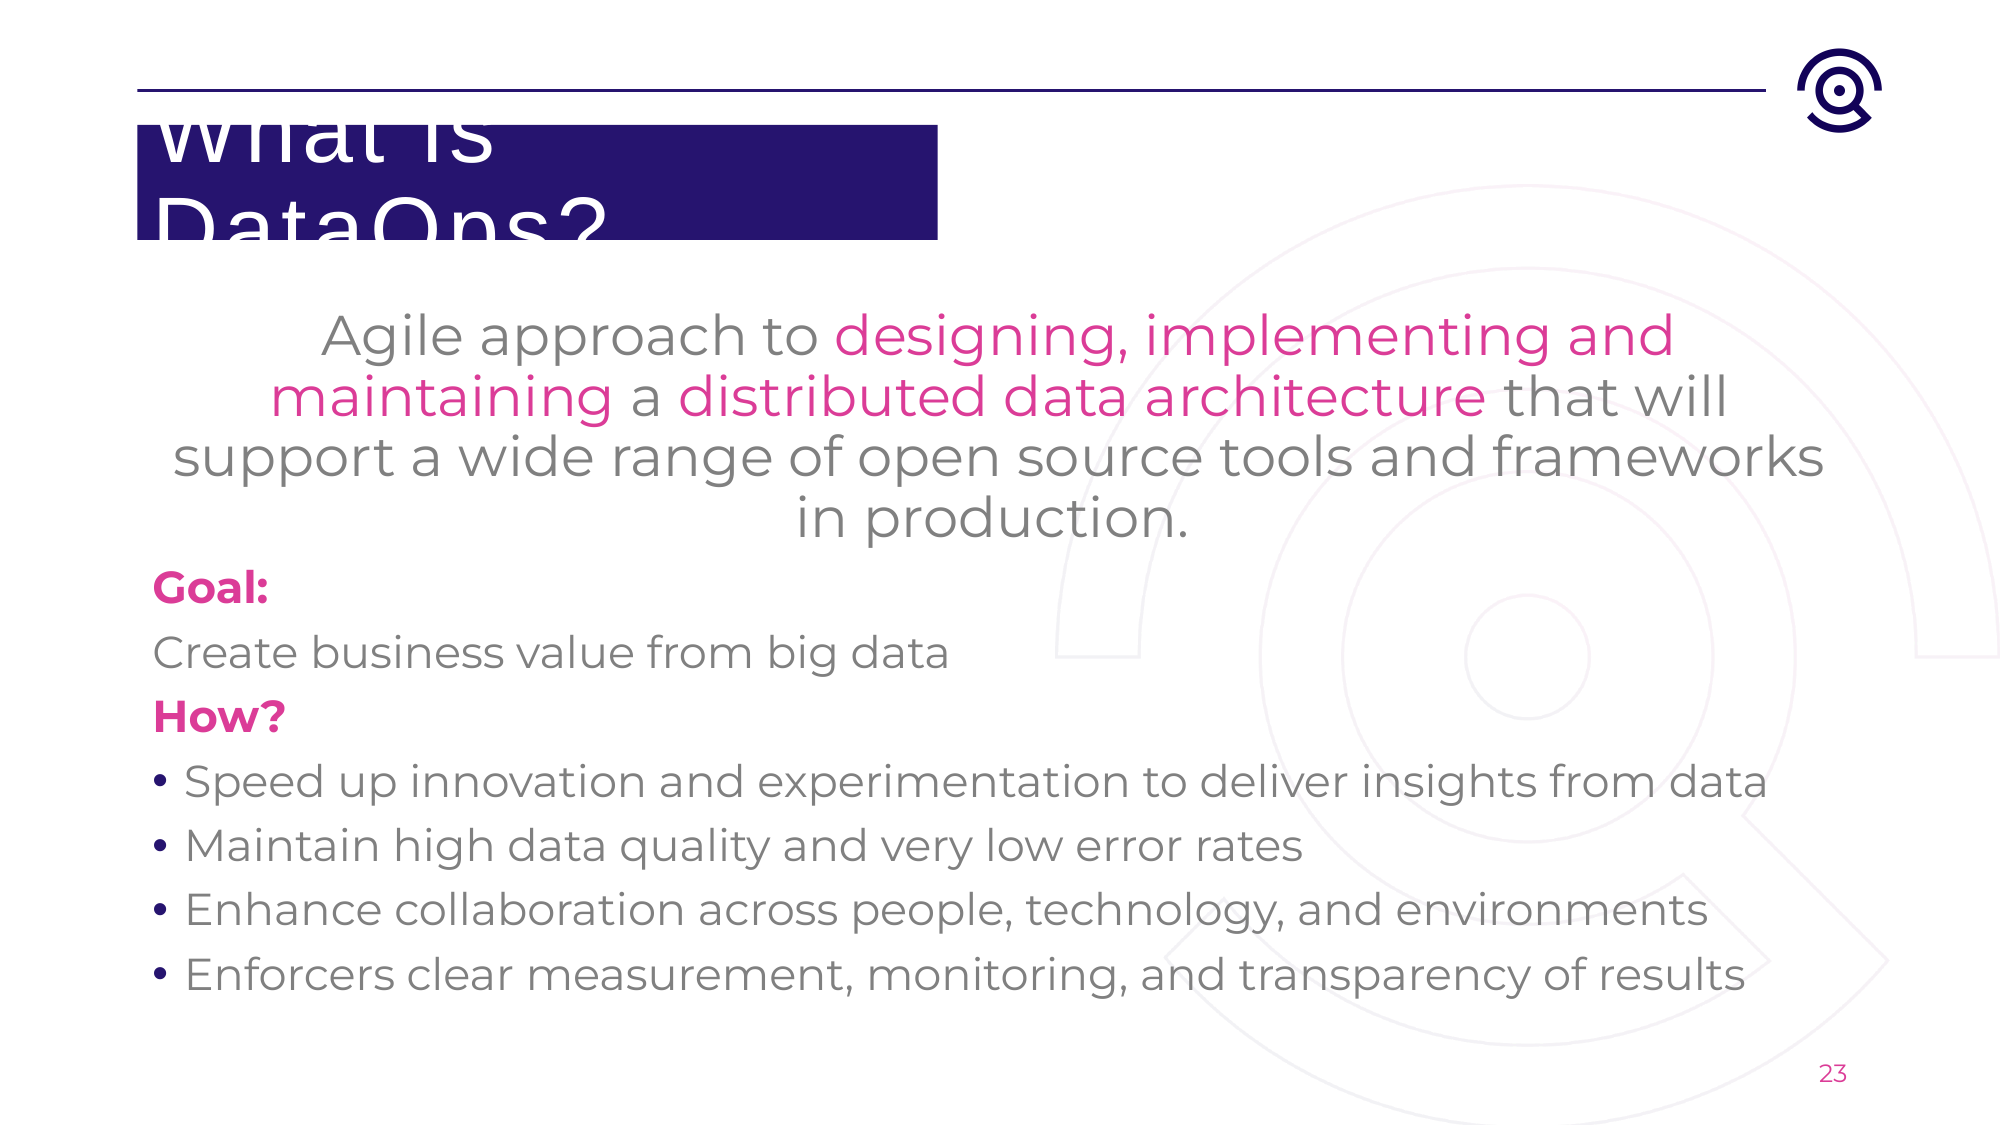

# What is DataOps?
Agile approach to designing, implementing and maintaining a distributed data architecture that will support a wide range of open source tools and frameworks in production.
Goal:
Create business value from big data
How?
Speed up innovation and experimentation to deliver insights from data
Maintain high data quality and very low error rates
Enhance collaboration across people, technology, and environments
Enforcers clear measurement, monitoring, and transparency of results

23